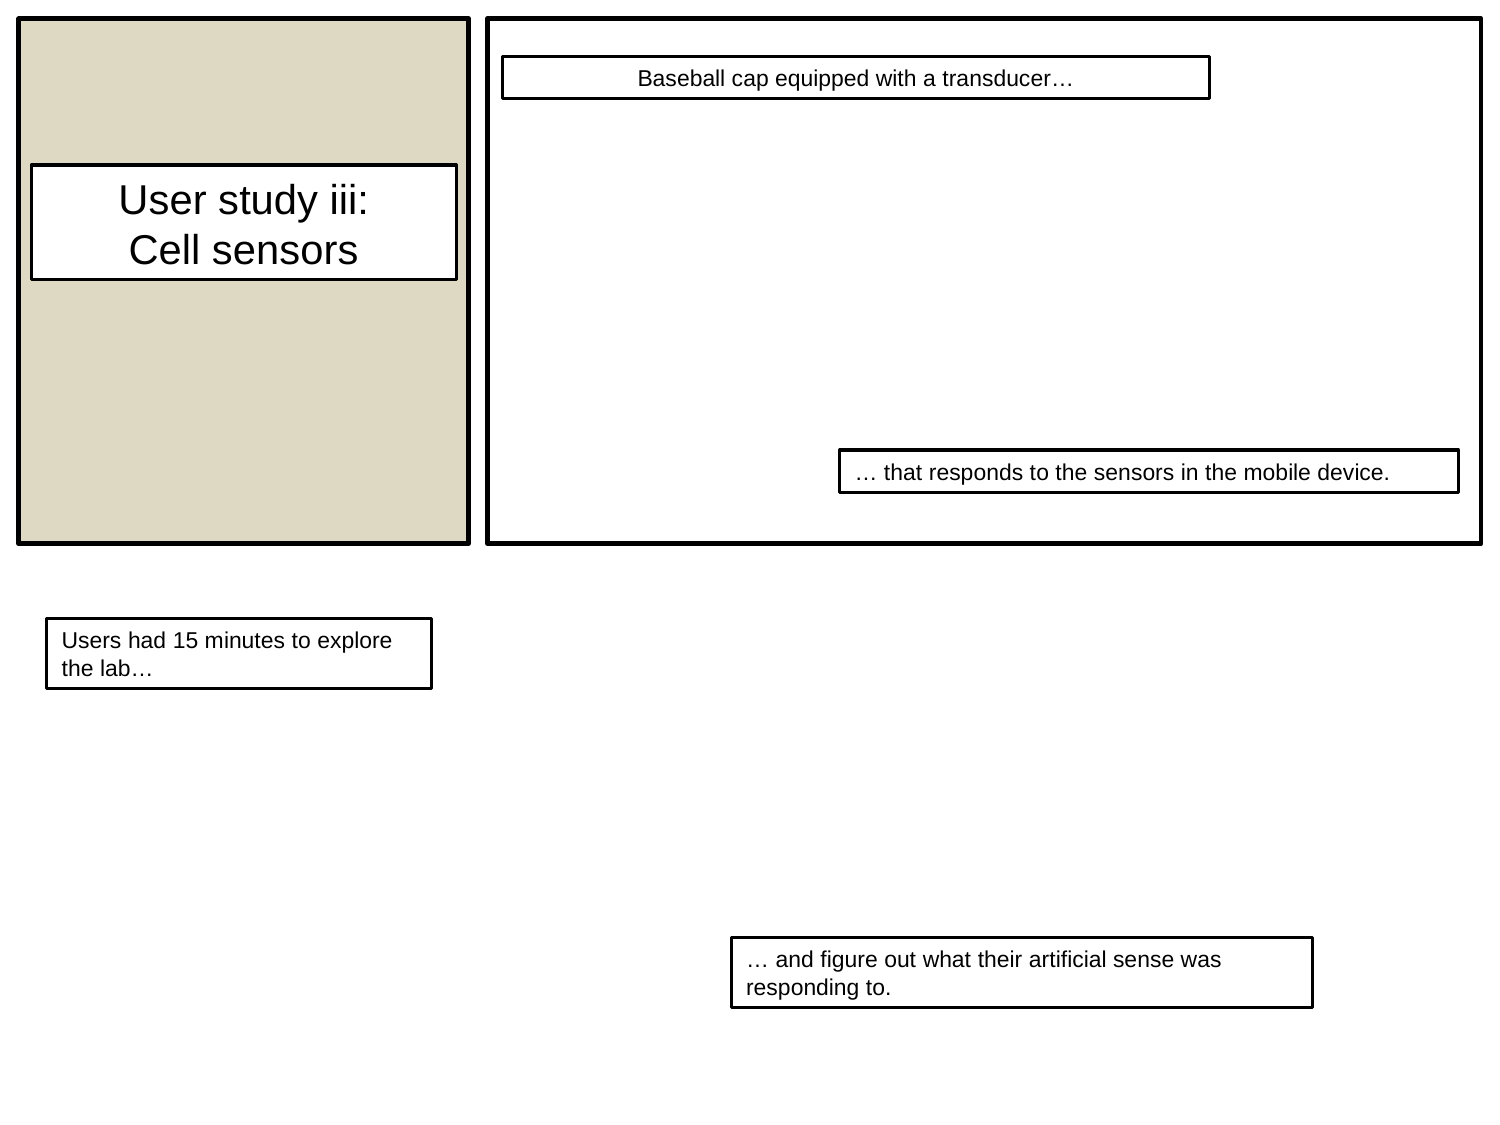

Baseball cap equipped with a transducer…
User study iii:
Cell sensors
… that responds to the sensors in the mobile device.
Users had 15 minutes to explore the lab…
… and figure out what their artificial sense was responding to.